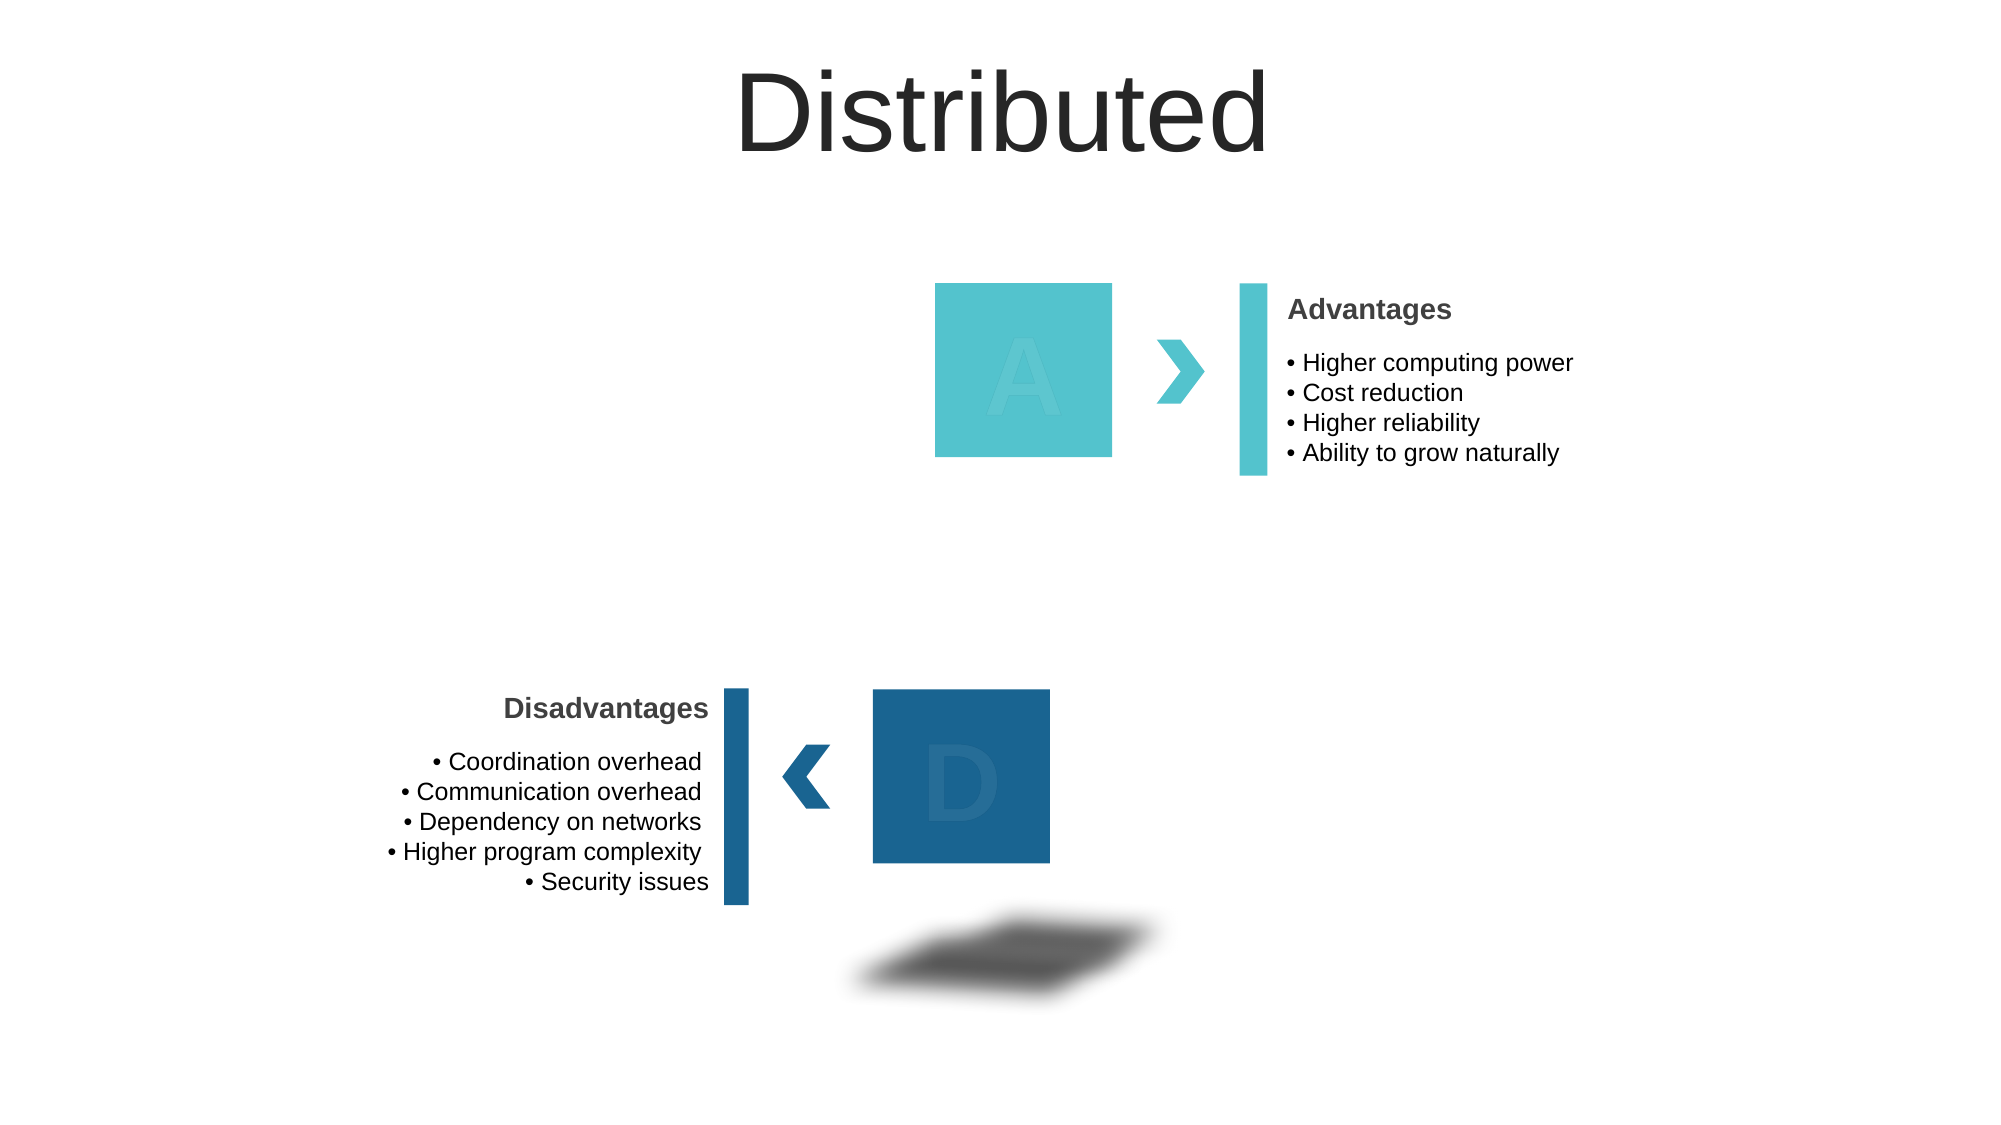

Distributed
A
D

Advantages
• Higher computing power
• Cost reduction
• Higher reliability
• Ability to grow naturally

Disadvantages
• Coordination overhead
• Communication overhead
• Dependency on networks
• Higher program complexity
• Security issues